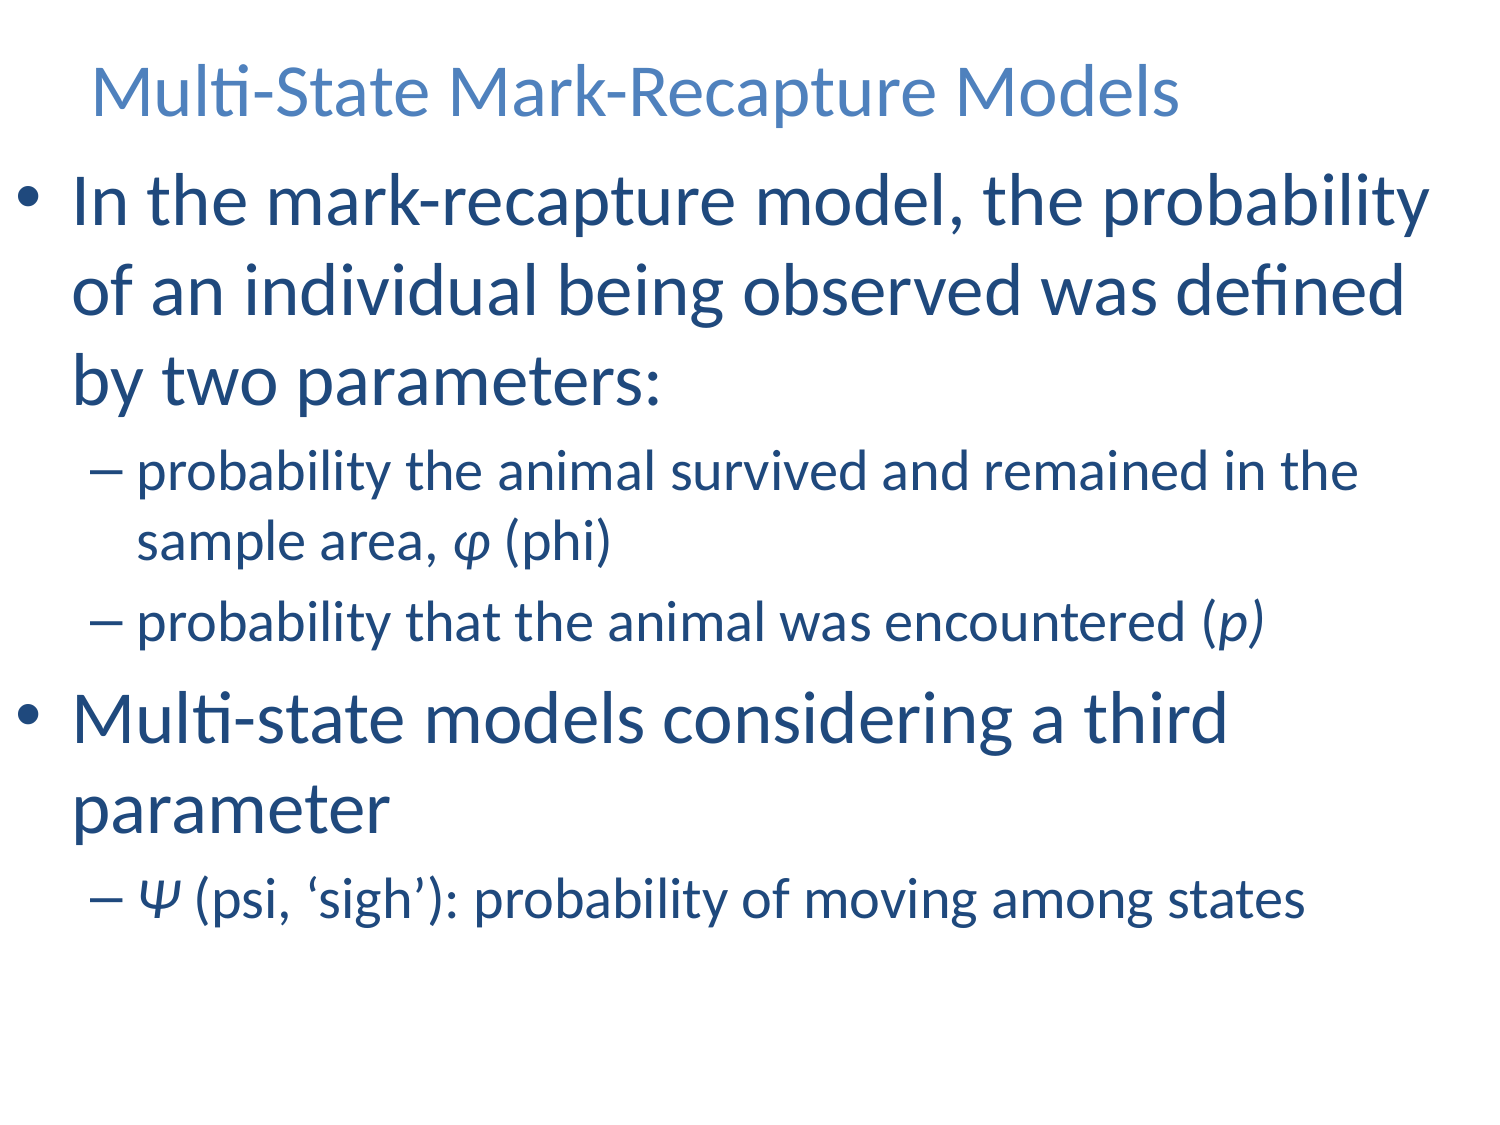

# Multi-State Mark-Recapture Models
In the mark-recapture model, the probability of an individual being observed was defined by two parameters:
probability the animal survived and remained in the sample area, φ (phi)
probability that the animal was encountered (p)
Multi-state models considering a third parameter
Ψ (psi, ‘sigh’): probability of moving among states